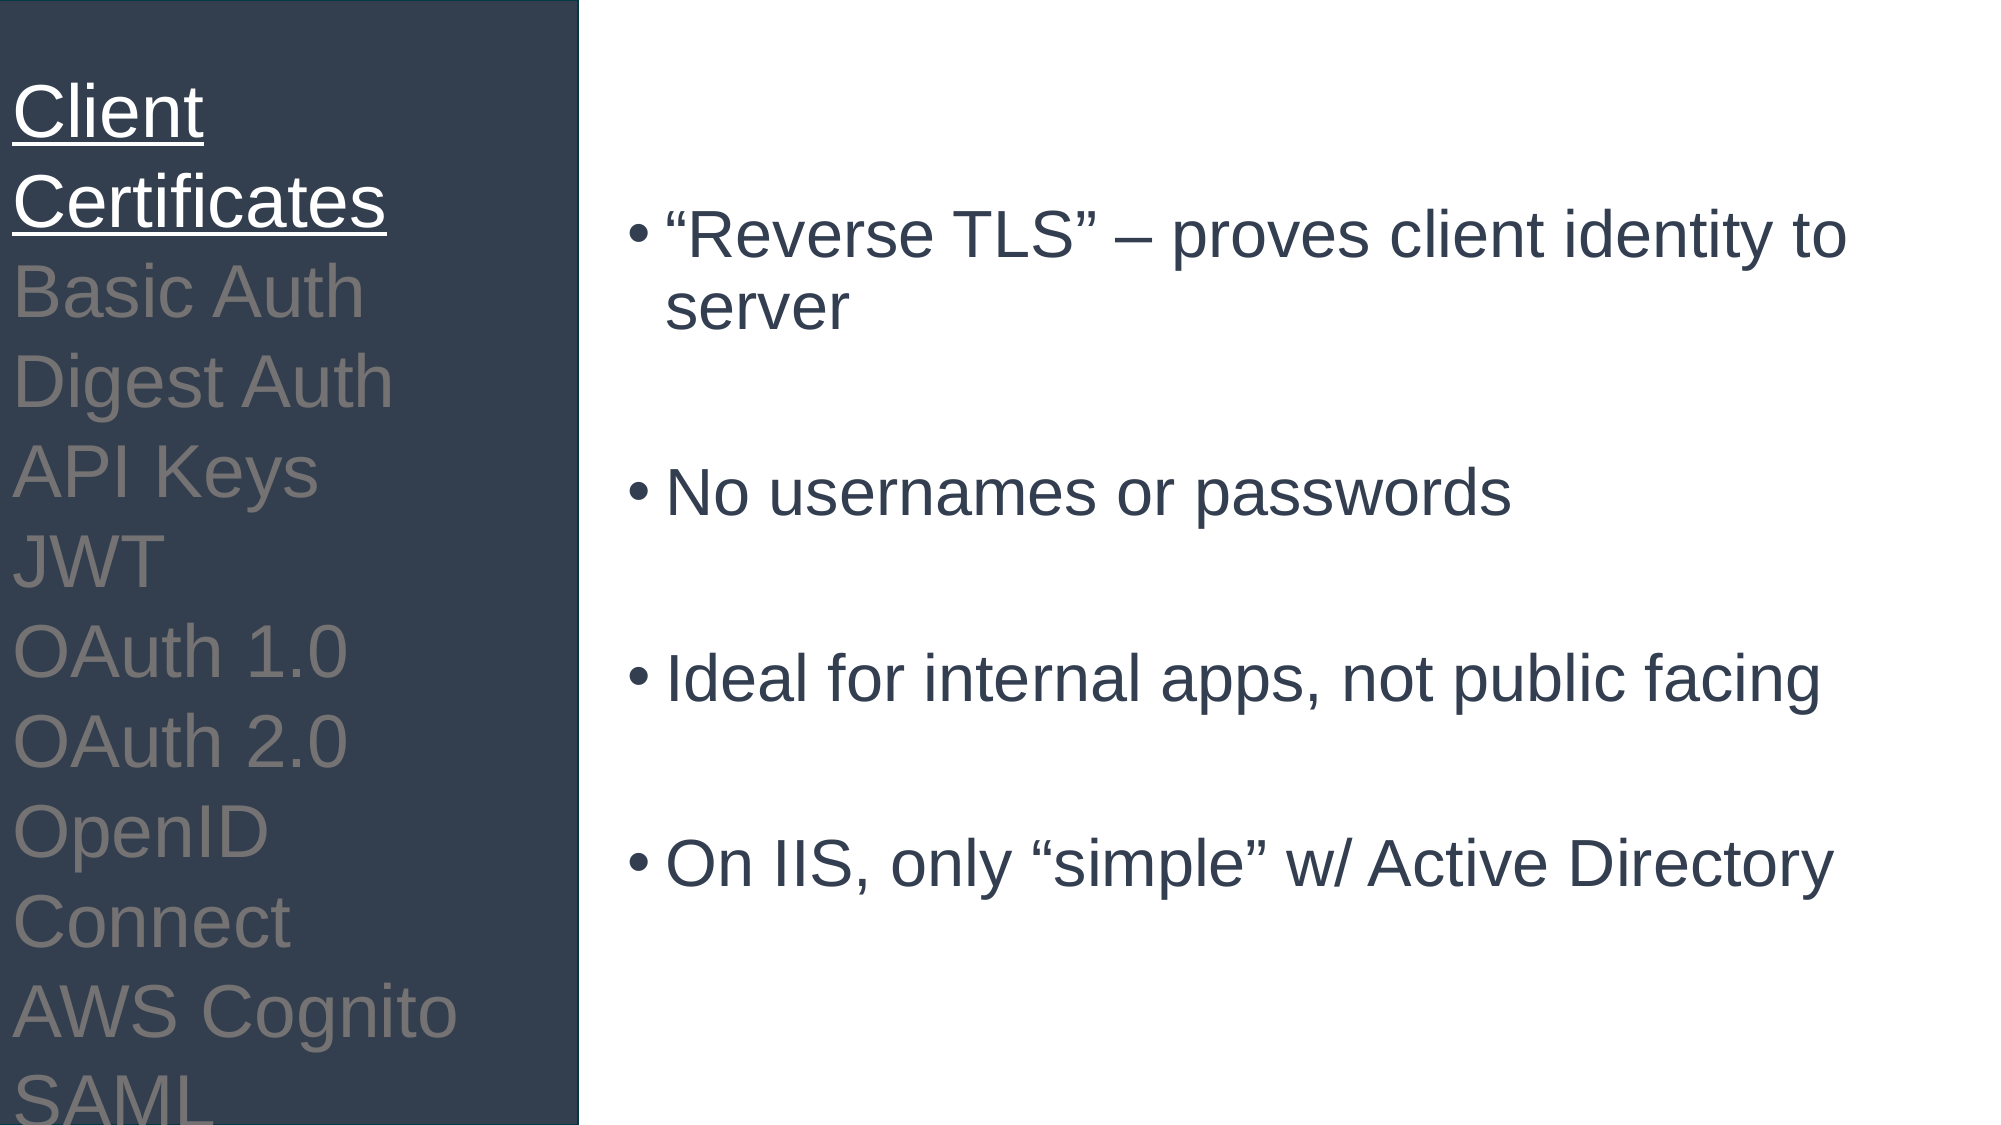

Client Certificates
Basic Auth
Digest Auth
API Keys
JWT
OAuth 1.0
OAuth 2.0
OpenID Connect
AWS Cognito
SAML
WS-Security
“Reverse TLS” – proves client identity to server

No usernames or passwords

Ideal for internal apps, not public facing

On IIS, only “simple” w/ Active Directory